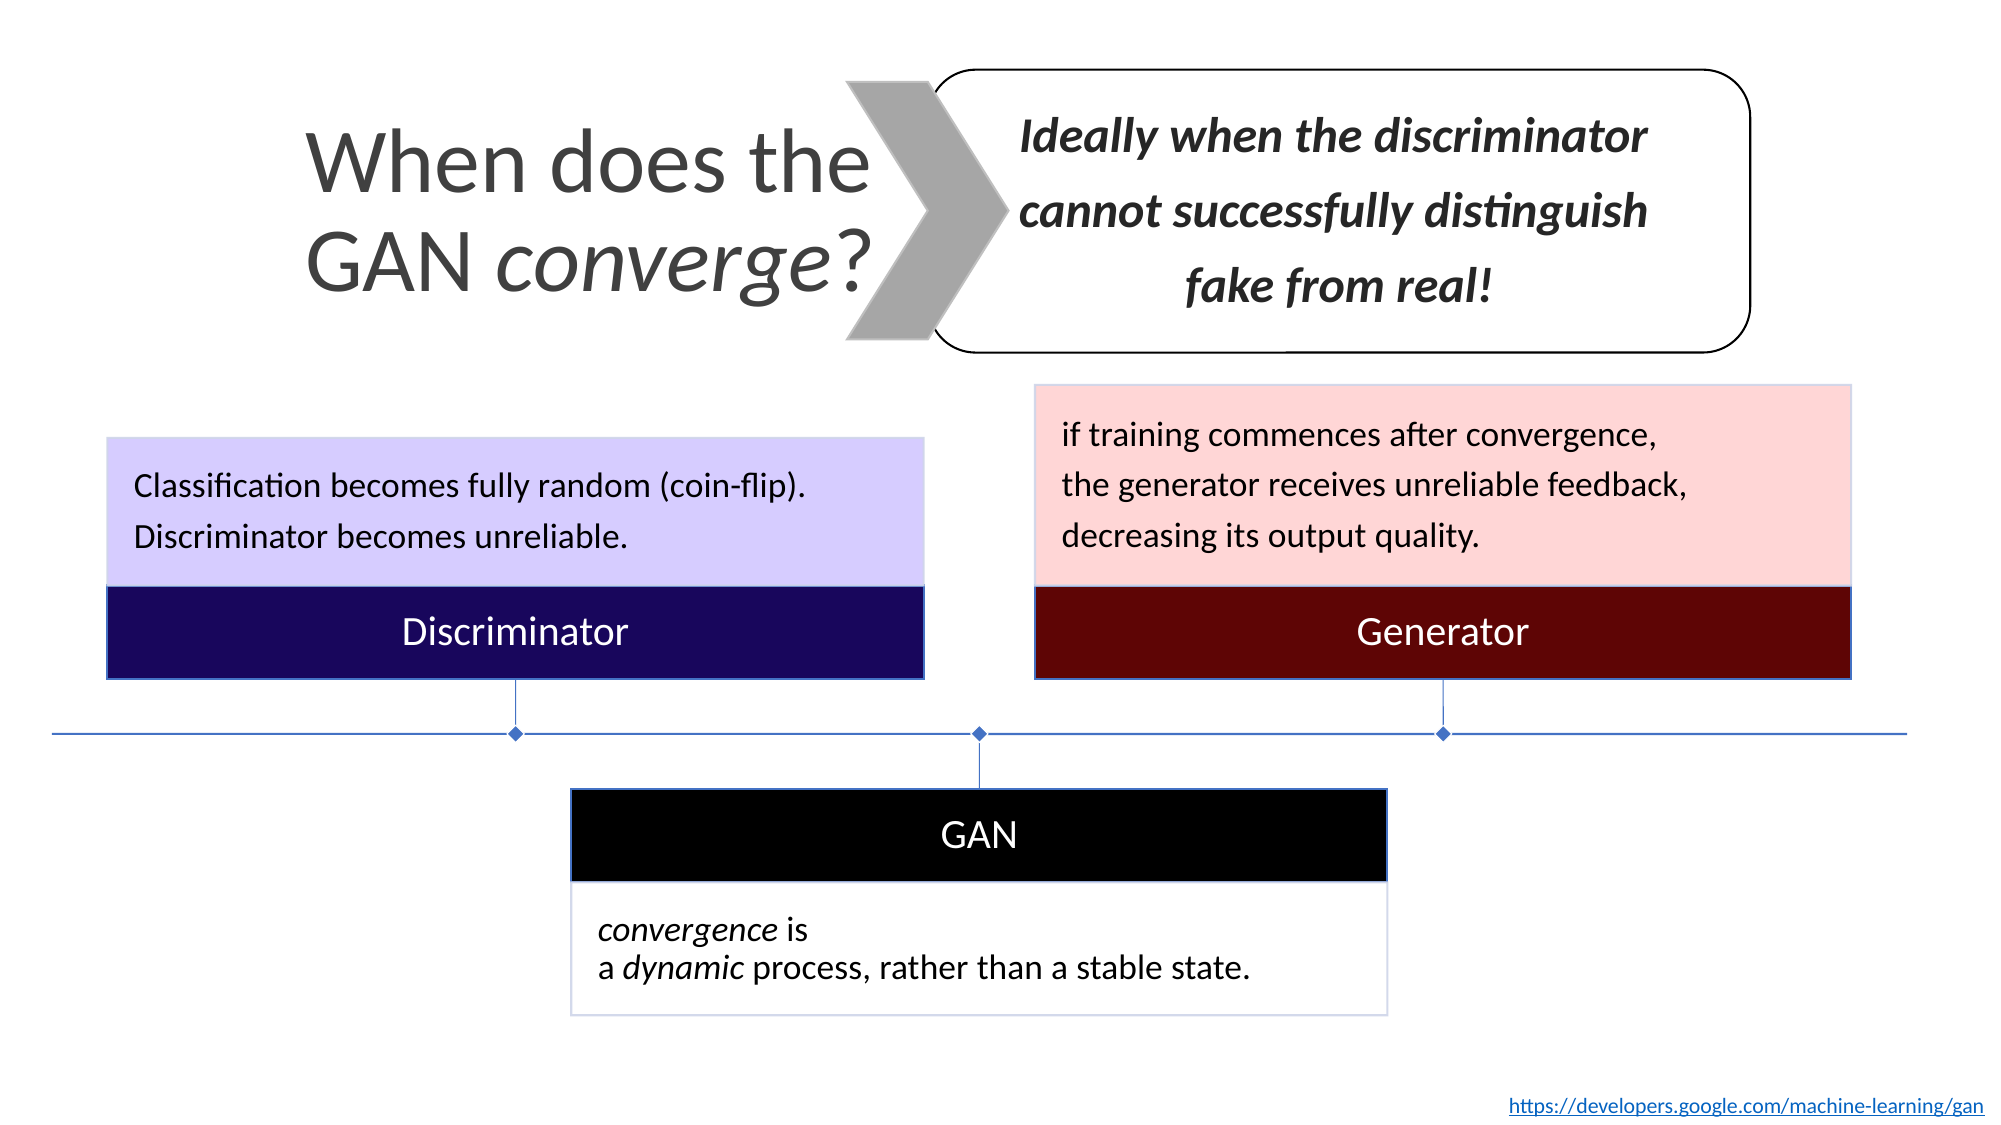

# When does the GAN converge?
Ideally when the discriminator
cannot successfully distinguish
fake from real!

Discriminator
Classification becomes fully random (coin-flip).
Discriminator becomes unreliable.
GAN
convergence is a dynamic process, rather than a stable state.
Generator
if training commences after convergence,
the generator receives unreliable feedback,
decreasing its output quality.
https://developers.google.com/machine-learning/gan